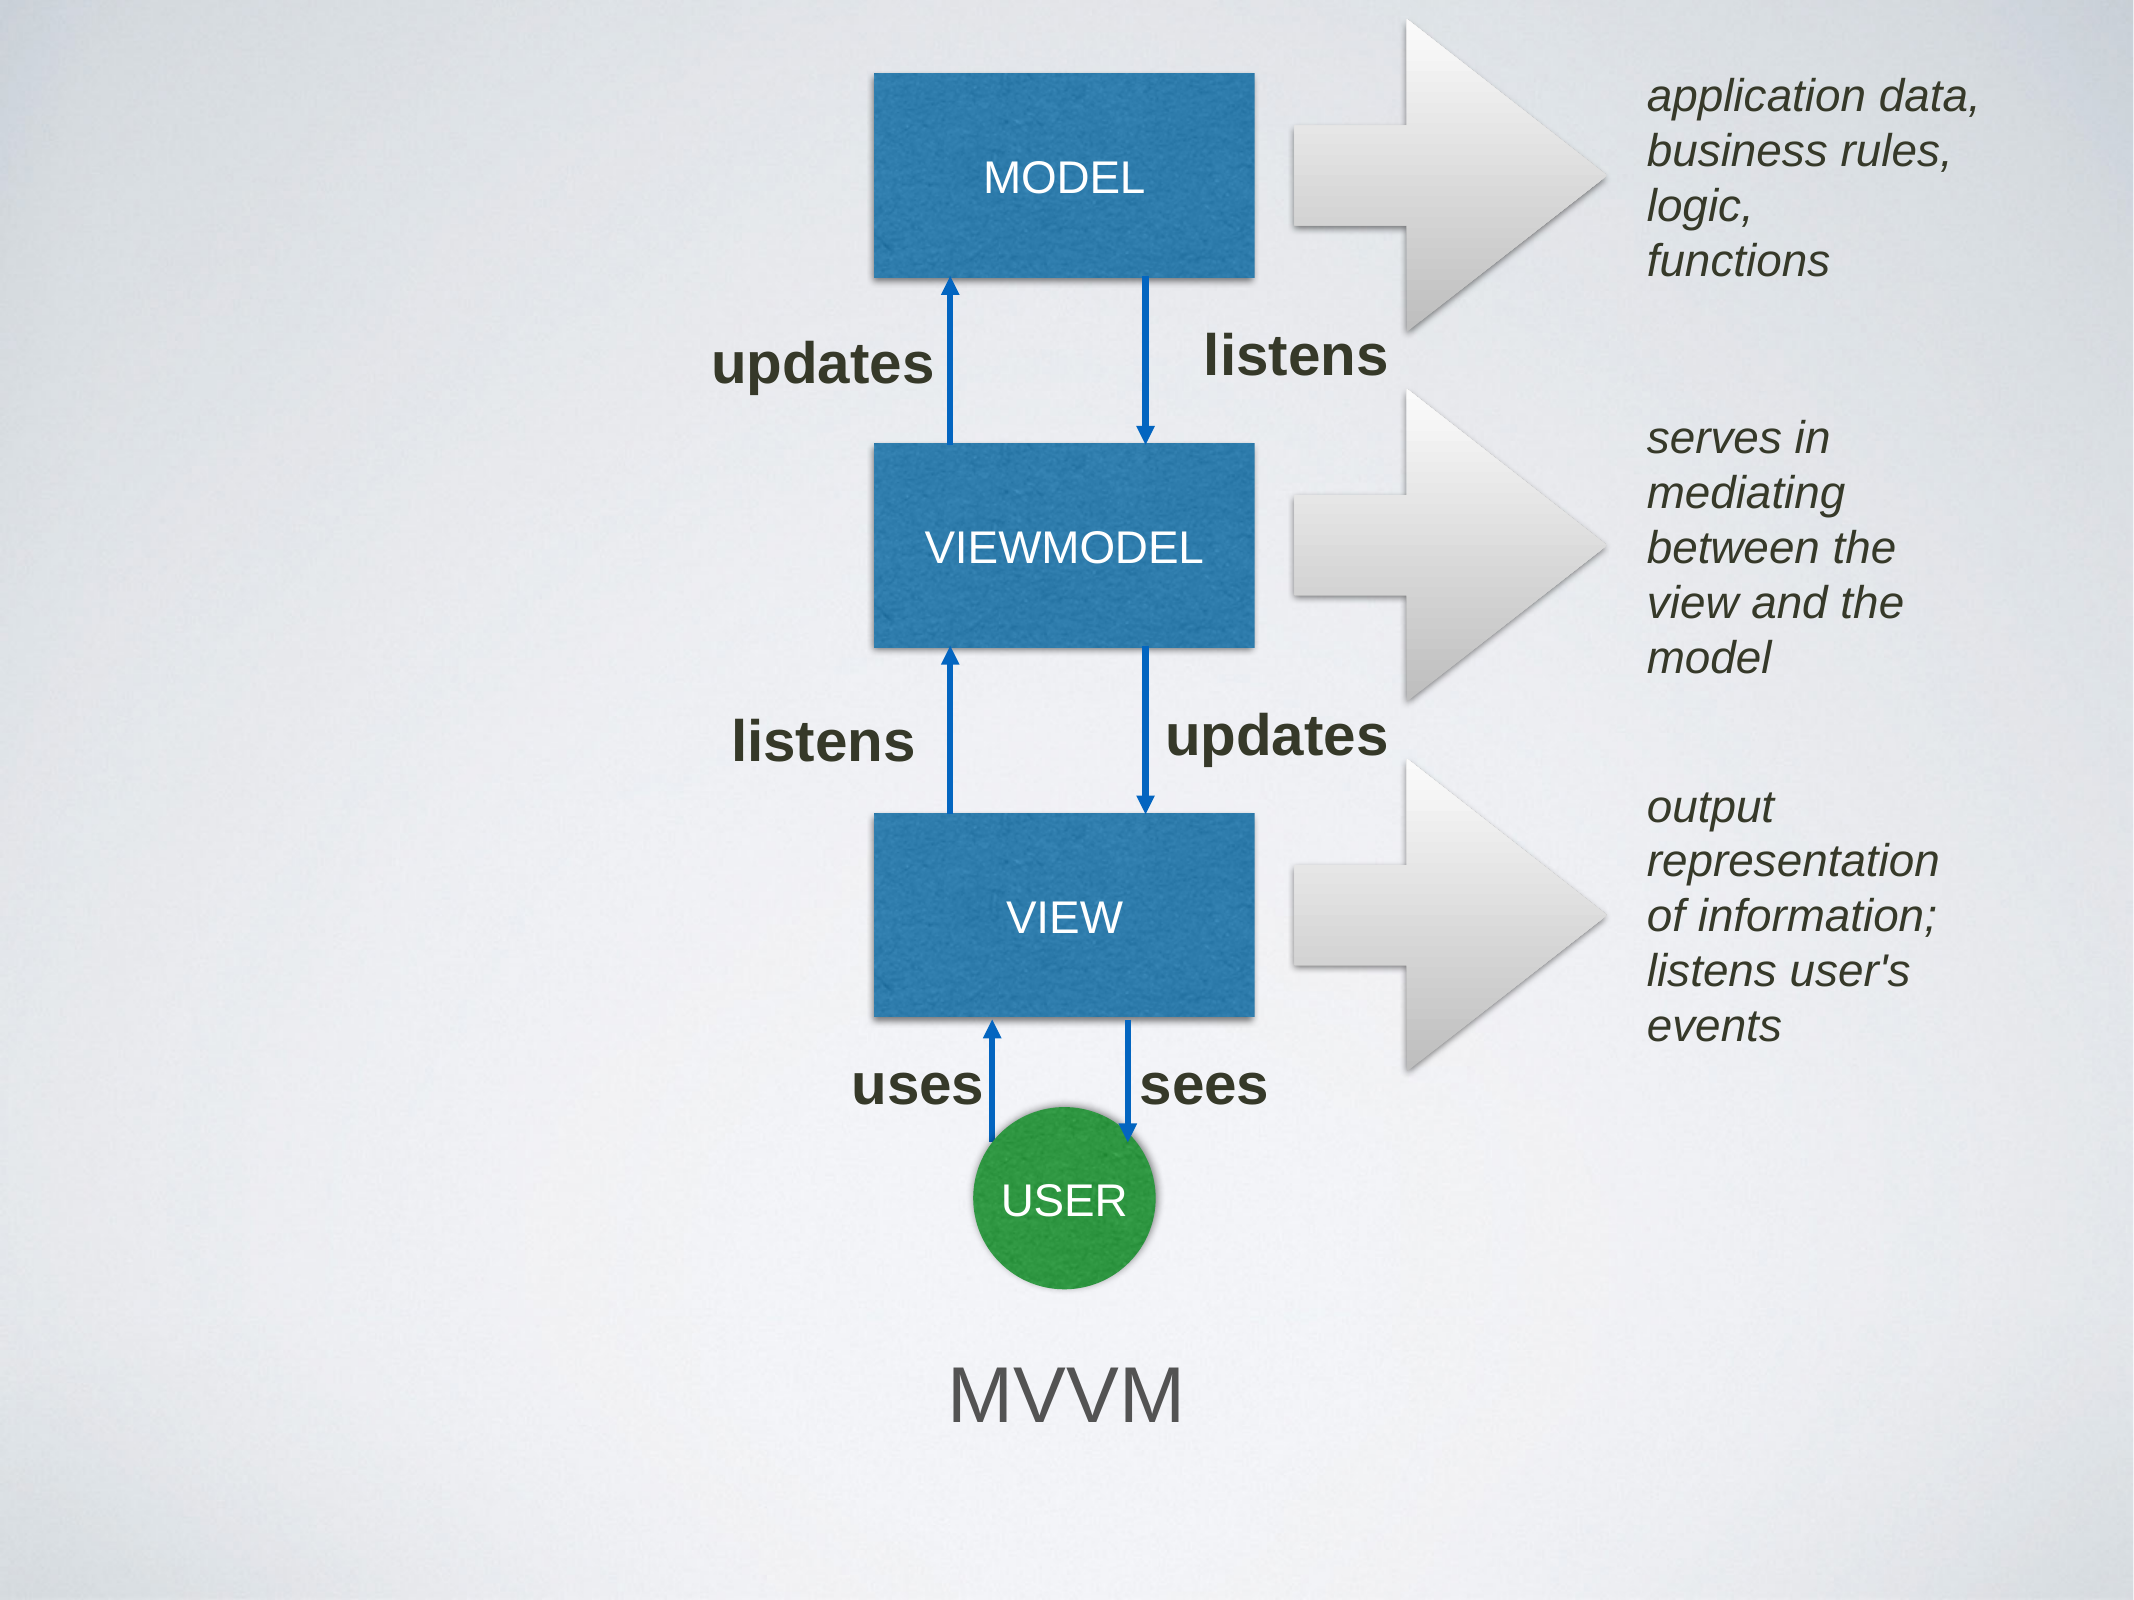

application data,
business rules,
logic,
functions

MODEL

listens
updates

serves in
mediating
between the
view and the
model

VIEWMODEL

updates
listens

output
representation
of information;
listens user's
events

VIEW

uses
sees

USER
MVVM